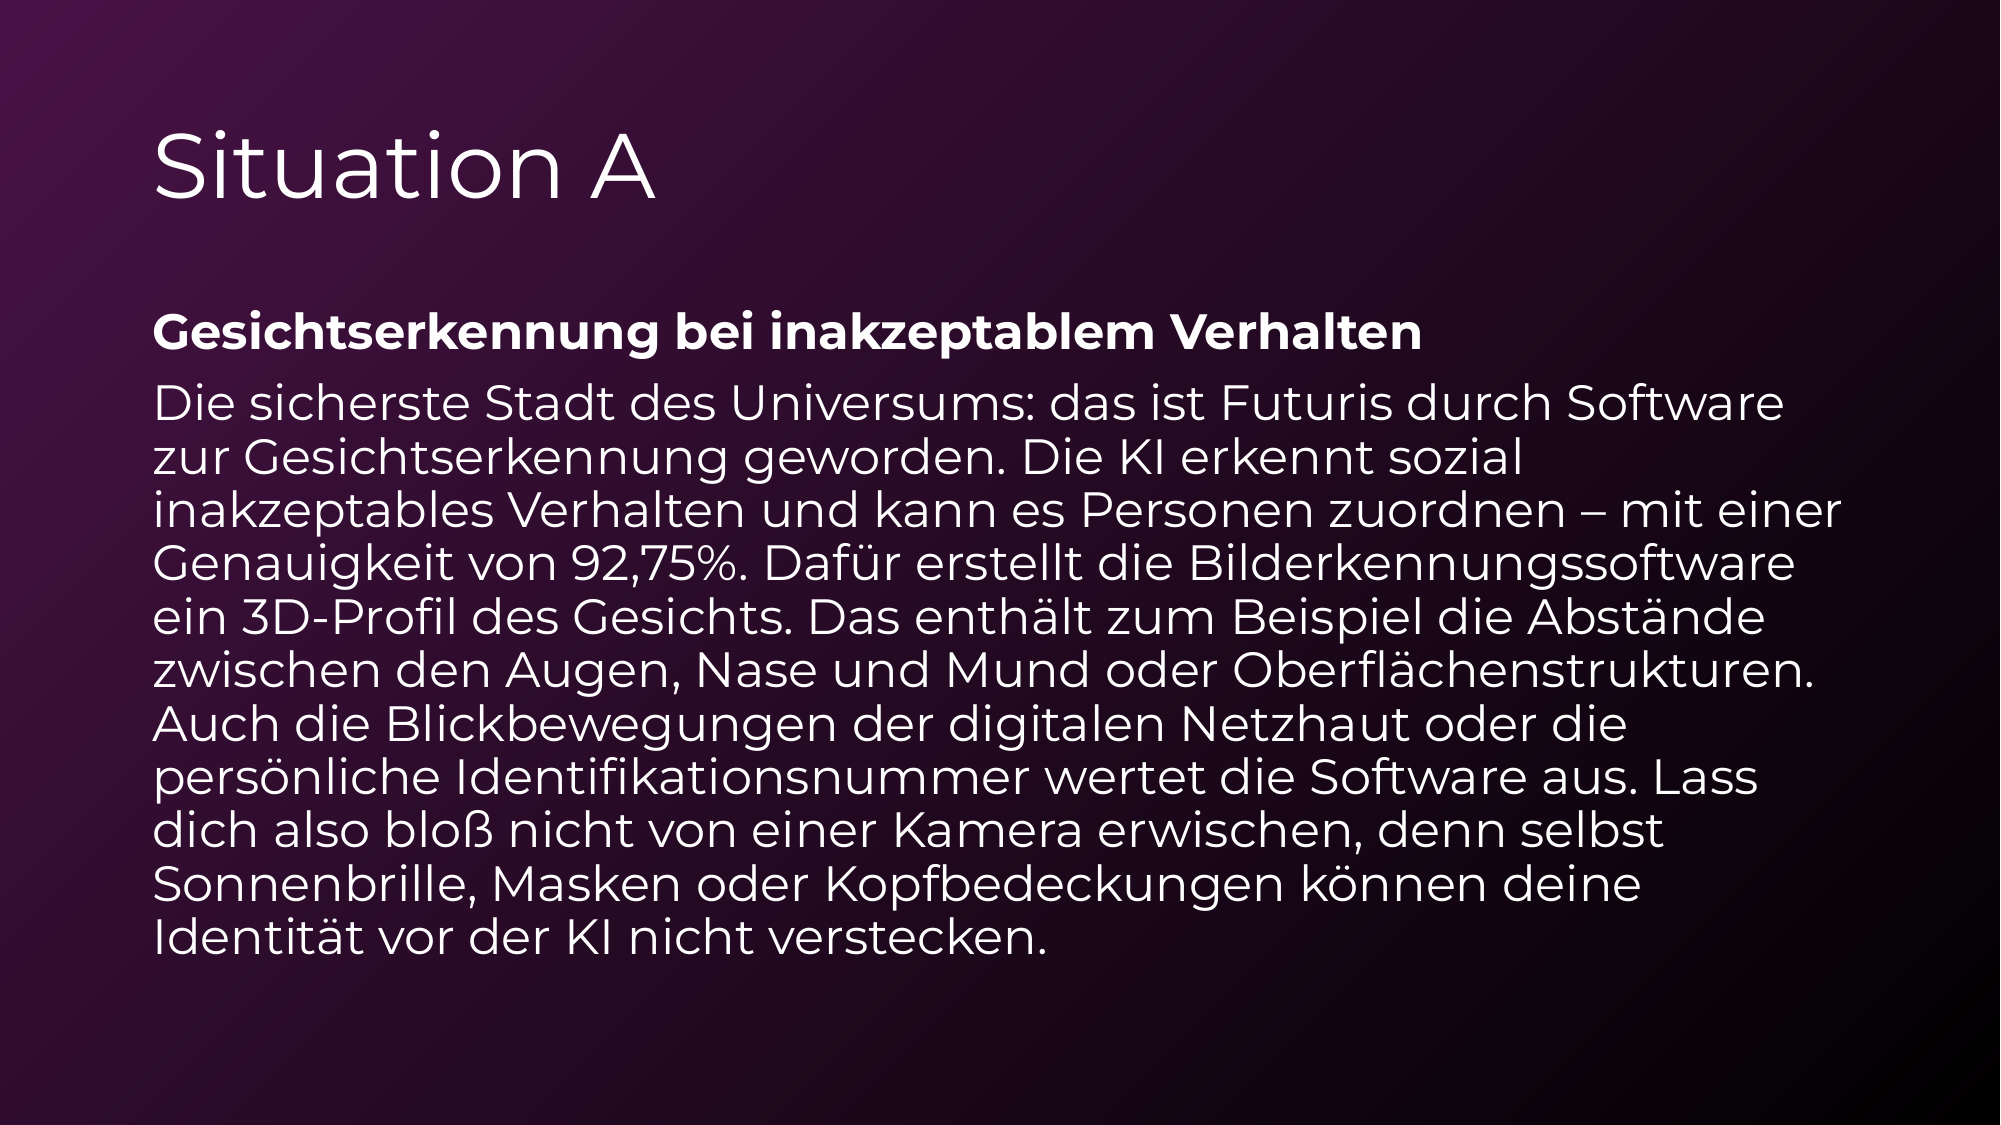

# Situation A
Gesichtserkennung bei inakzeptablem Verhalten
Die sicherste Stadt des Universums: das ist Futuris durch Software zur Gesichtserkennung geworden. Die KI erkennt sozial inakzeptables Verhalten und kann es Personen zuordnen – mit einer Genauigkeit von 92,75%. Dafür erstellt die Bilderkennungssoftware ein 3D-Profil des Gesichts. Das enthält zum Beispiel die Abstände zwischen den Augen, Nase und Mund oder Oberflächenstrukturen. Auch die Blickbewegungen der digitalen Netzhaut oder die persönliche Identifikationsnummer wertet die Software aus. Lass dich also bloß nicht von einer Kamera erwischen, denn selbst Sonnenbrille, Masken oder Kopfbedeckungen können deine Identität vor der KI nicht verstecken.